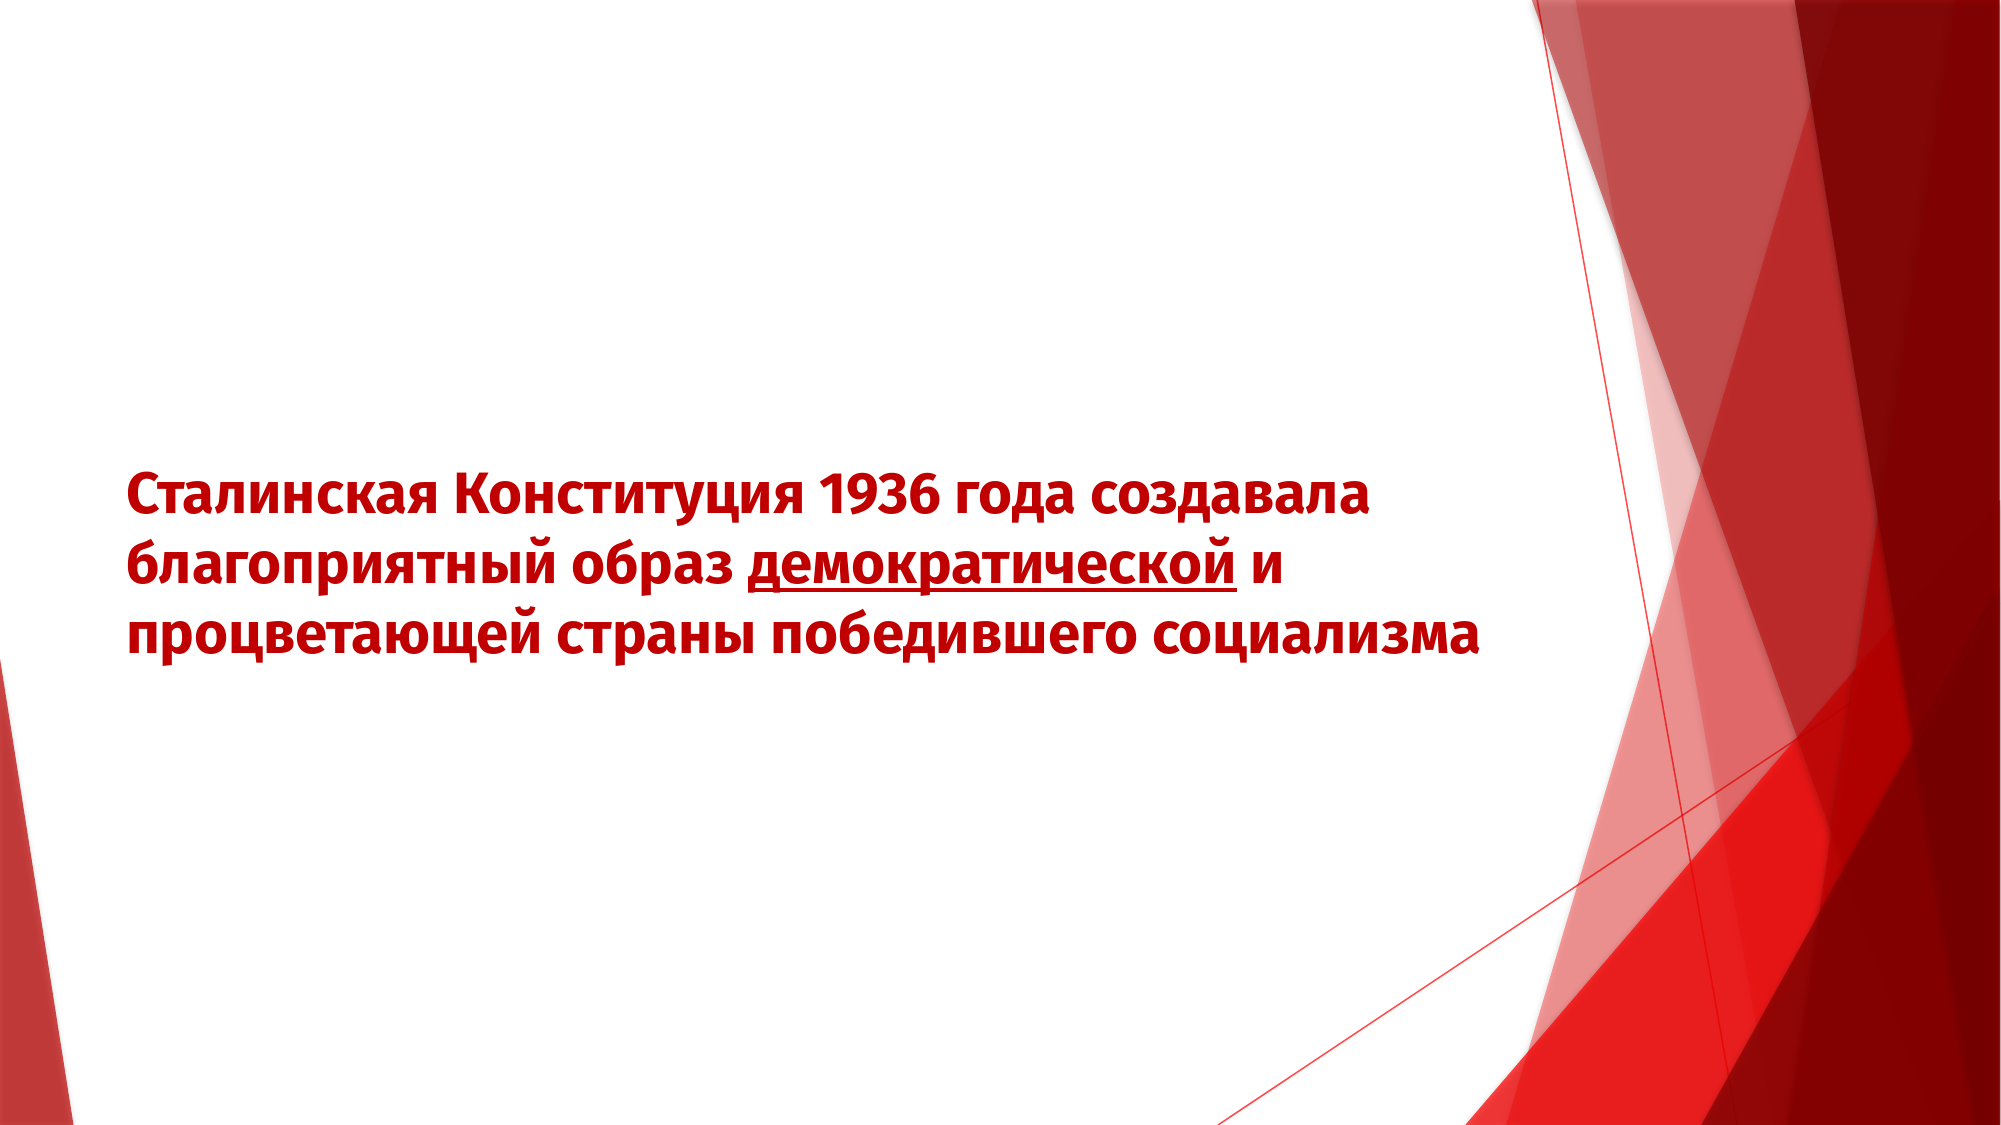

# Сталинская Конституция 1936 года создавала благоприятный образ демократической и процветающей страны победившего социализма